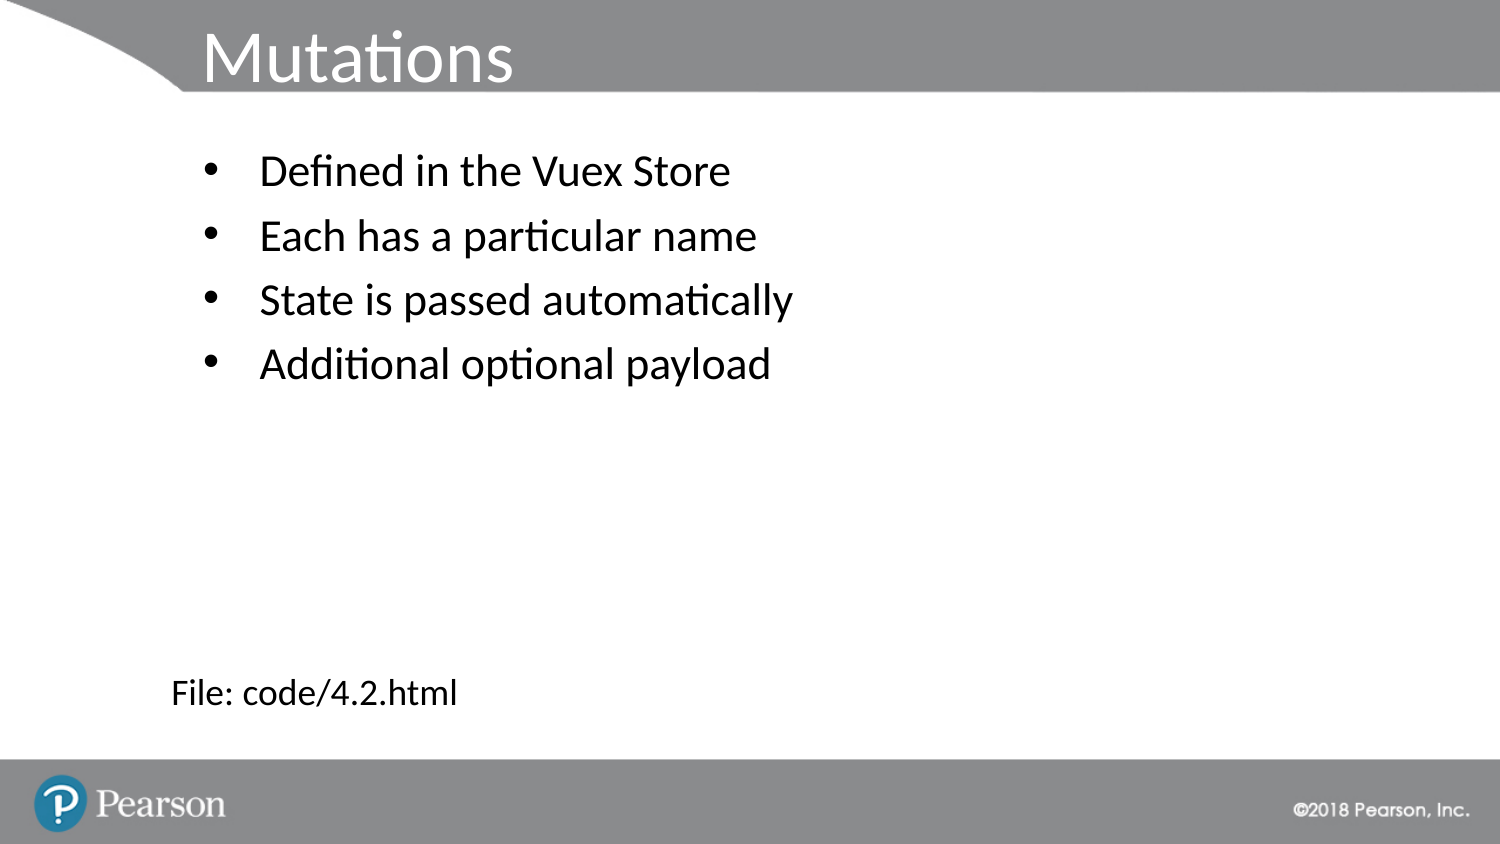

# Mutations
Defined in the Vuex Store
Each has a particular name
State is passed automatically
Additional optional payload
File: code/4.2.html